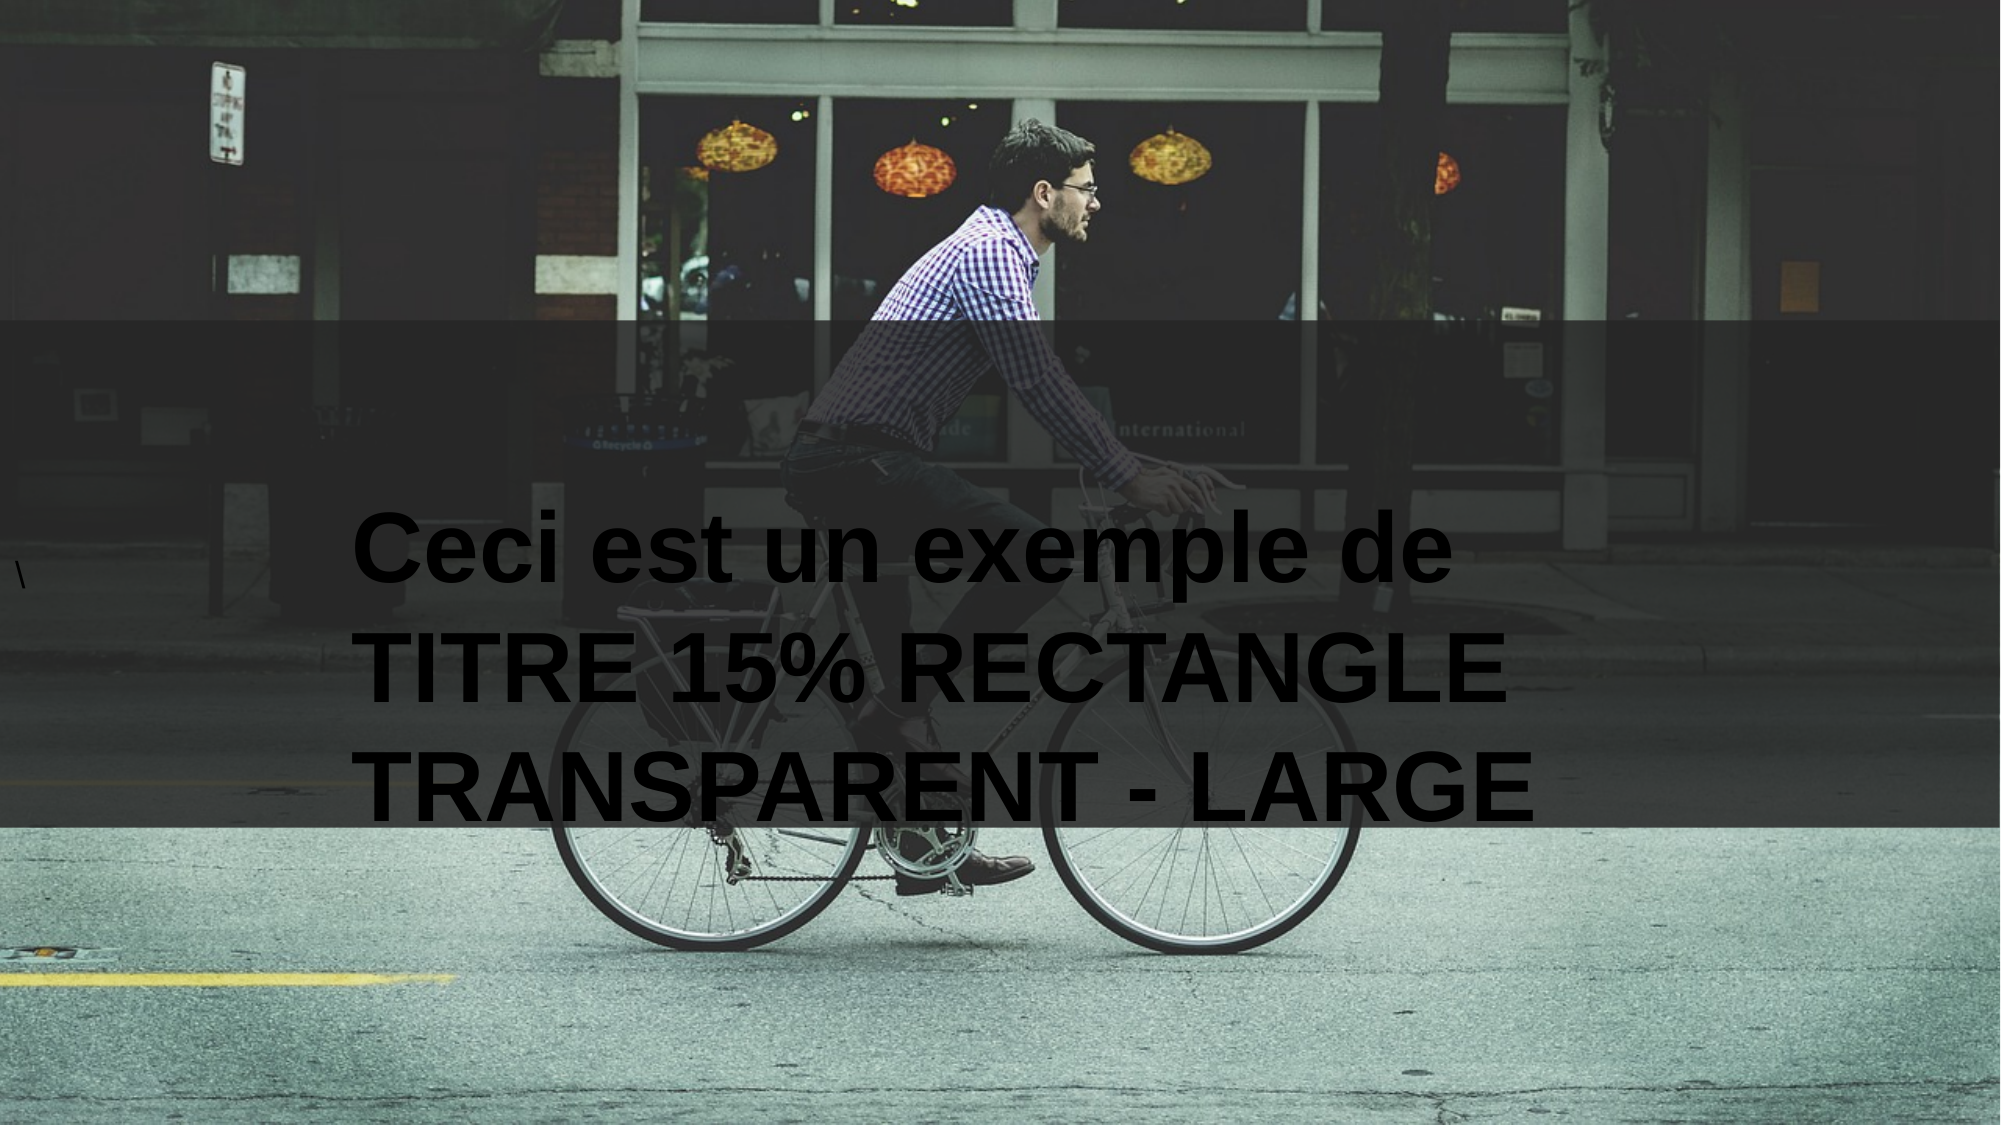

\
Ceci est un exemple de TITRE 15% RECTANGLE TRANSPARENT - LARGE